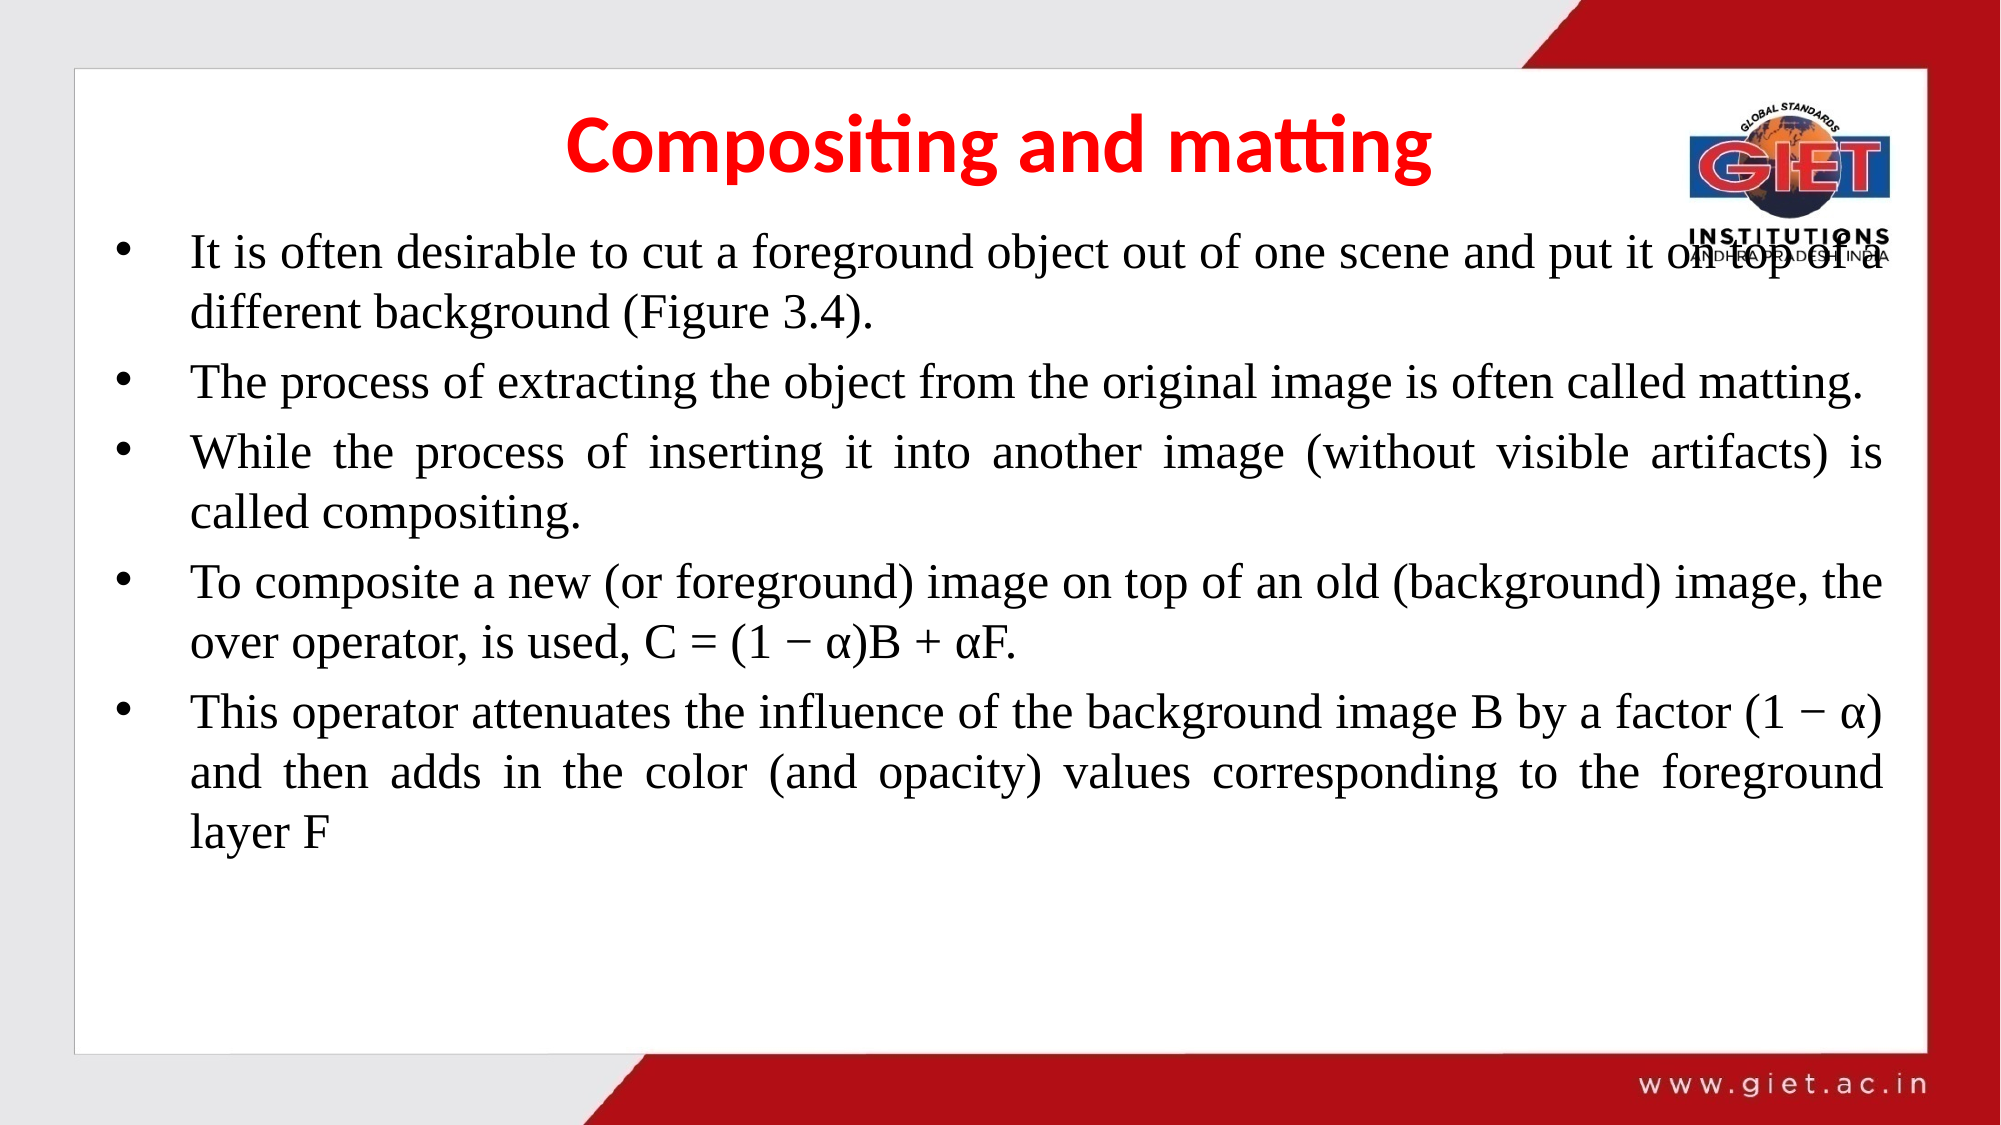

# Compositing and matting
It is often desirable to cut a foreground object out of one scene and put it on top of a different background (Figure 3.4).
The process of extracting the object from the original image is often called matting.
While the process of inserting it into another image (without visible artifacts) is called compositing.
To composite a new (or foreground) image on top of an old (background) image, the over operator, is used, C = (1 − α)B + αF.
This operator attenuates the influence of the background image B by a factor (1 − α) and then adds in the color (and opacity) values corresponding to the foreground layer F